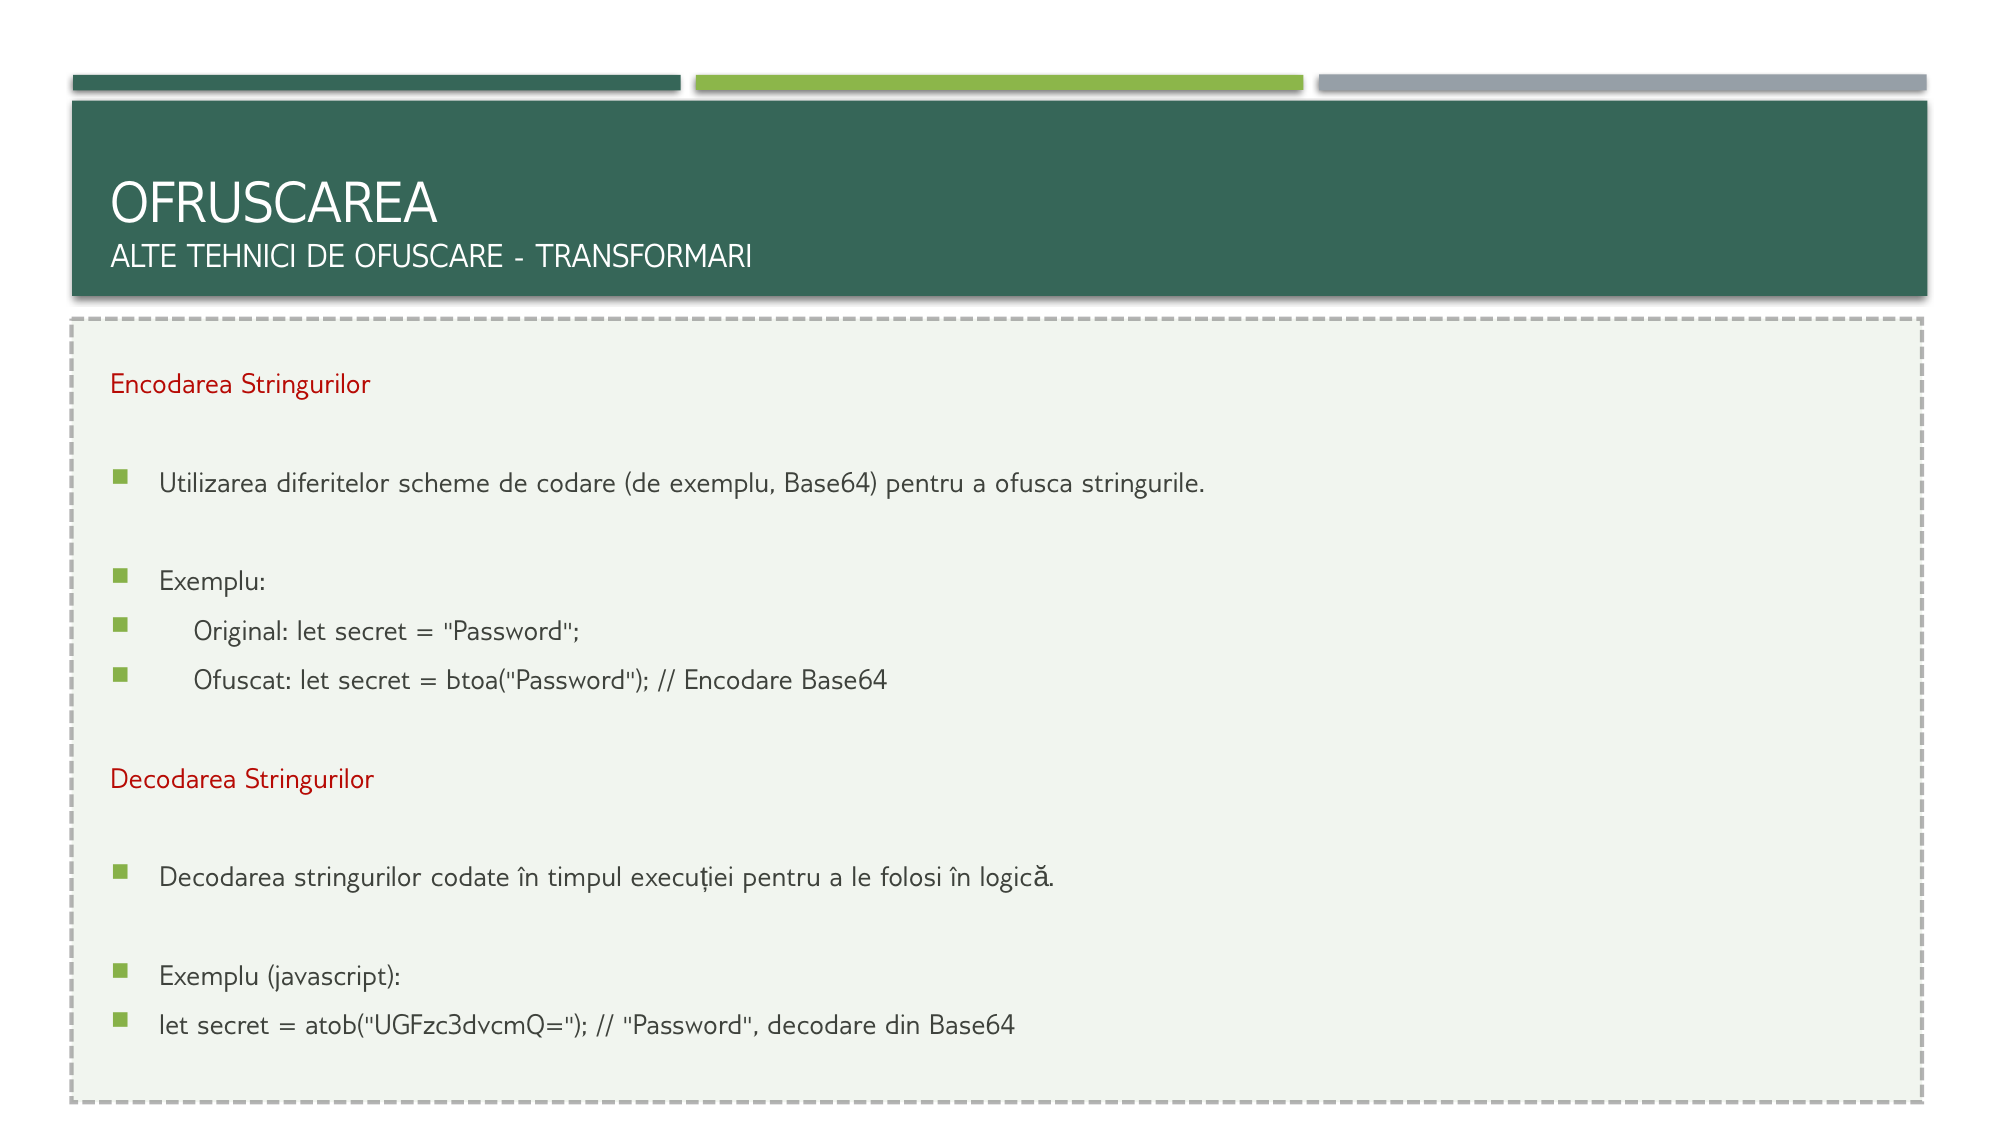

# Ofruscarea alte tehnici de ofuscare - transformari

Encodarea Stringurilor

Utilizarea diferitelor scheme de codare (de exemplu, Base64) pentru a ofusca stringurile.

Exemplu:
    Original: let secret = "Password";
    Ofuscat: let secret = btoa("Password"); // Encodare Base64

Decodarea Stringurilor

Decodarea stringurilor codate în timpul execuției pentru a le folosi în logică.

Exemplu (javascript):
let secret = atob("UGFzc3dvcmQ="); // "Password", decodare din Base64